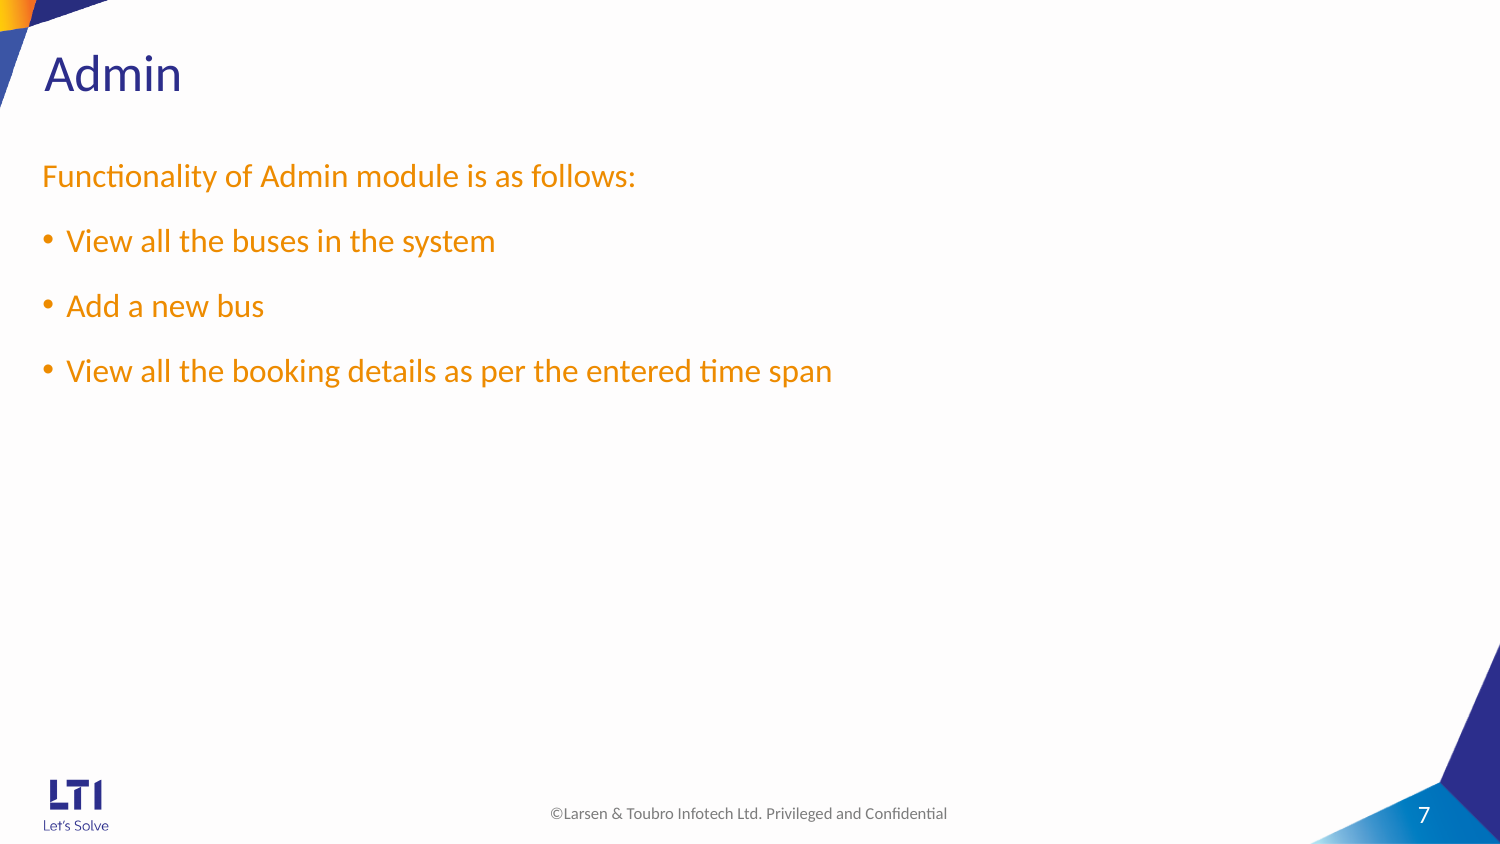

# Admin​

Functionality of Admin module is as follows:​
View all the buses in the system​
Add a new bus​
View all the booking details as per the entered time span​